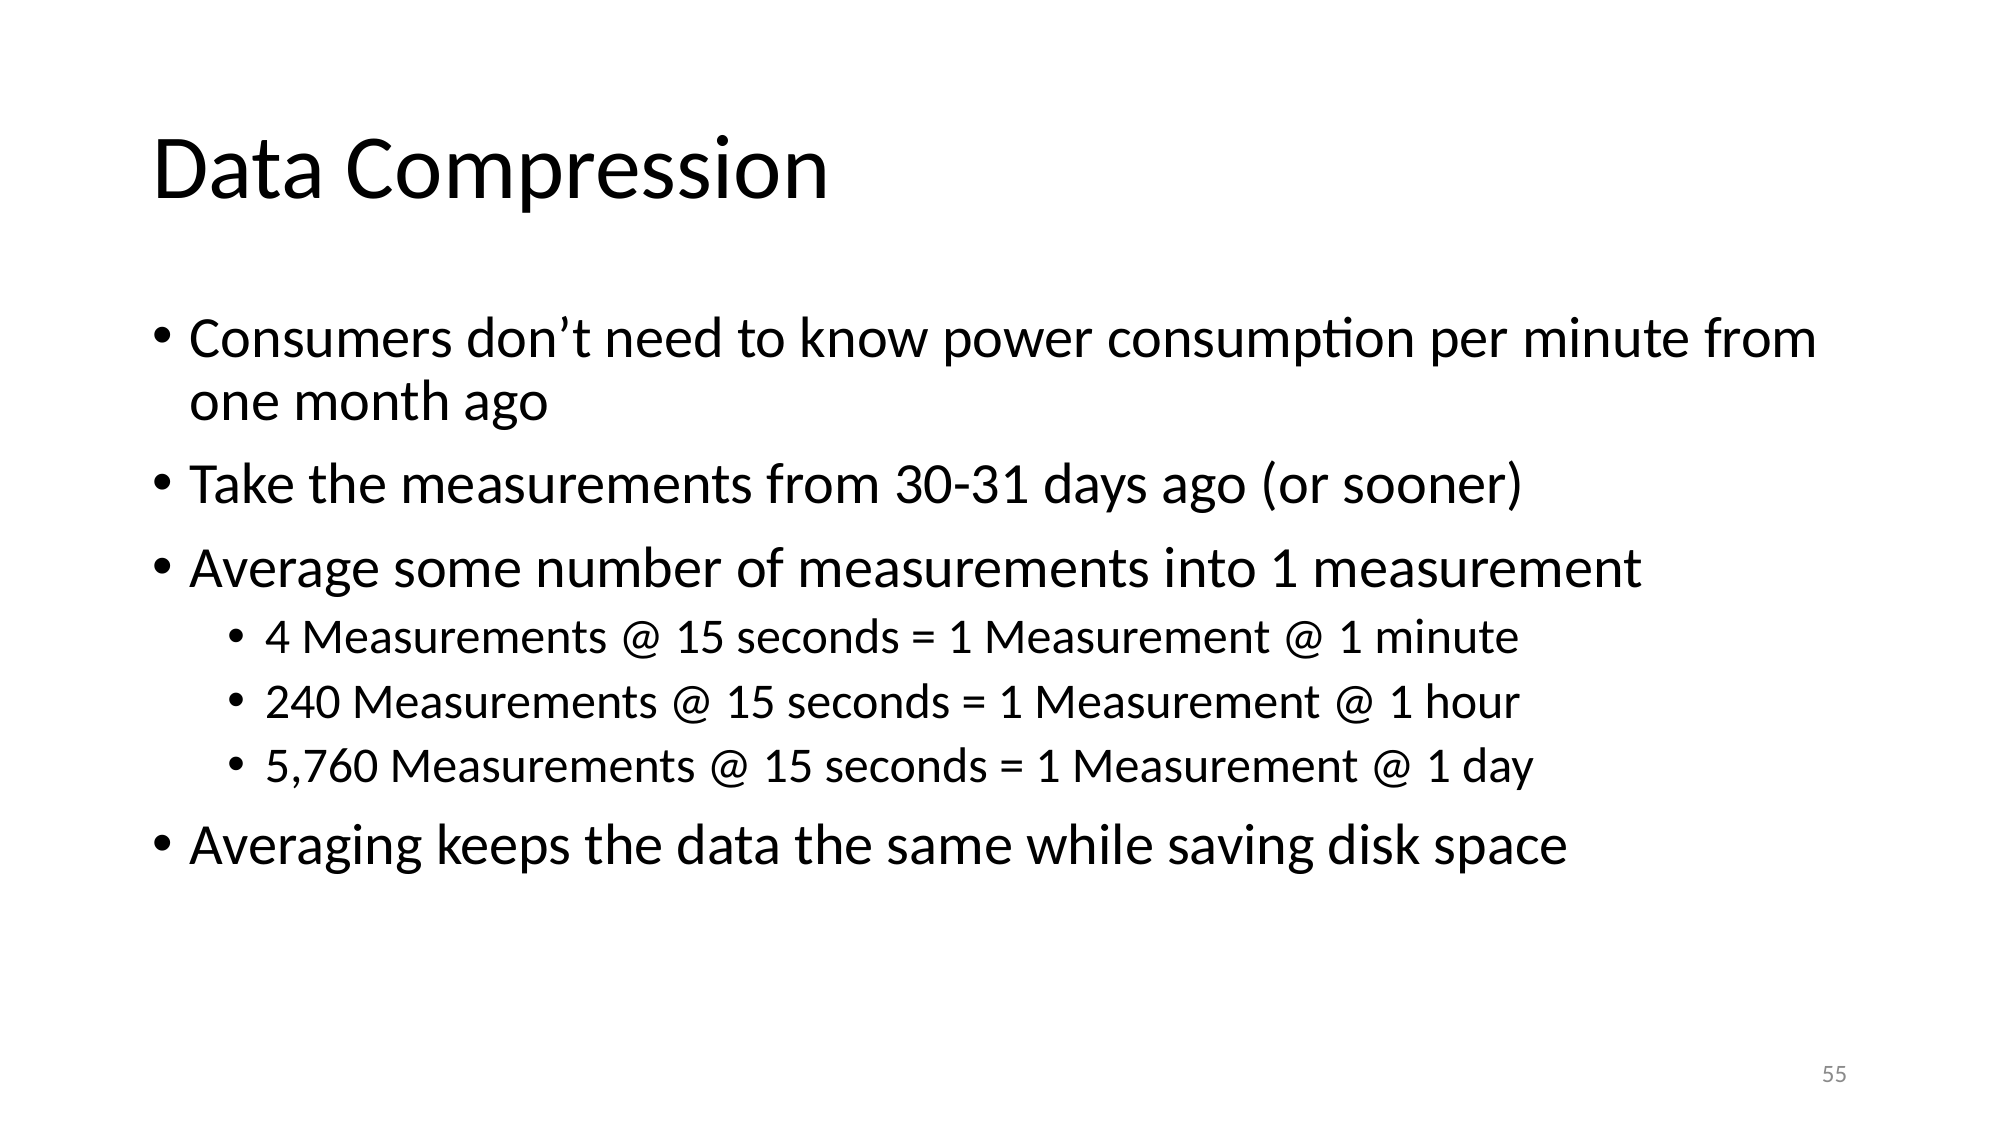

# Data Compression
Consumers don’t need to know power consumption per minute from one month ago
Take the measurements from 30-31 days ago (or sooner)
Average some number of measurements into 1 measurement
4 Measurements @ 15 seconds = 1 Measurement @ 1 minute
240 Measurements @ 15 seconds = 1 Measurement @ 1 hour
5,760 Measurements @ 15 seconds = 1 Measurement @ 1 day
Averaging keeps the data the same while saving disk space
55